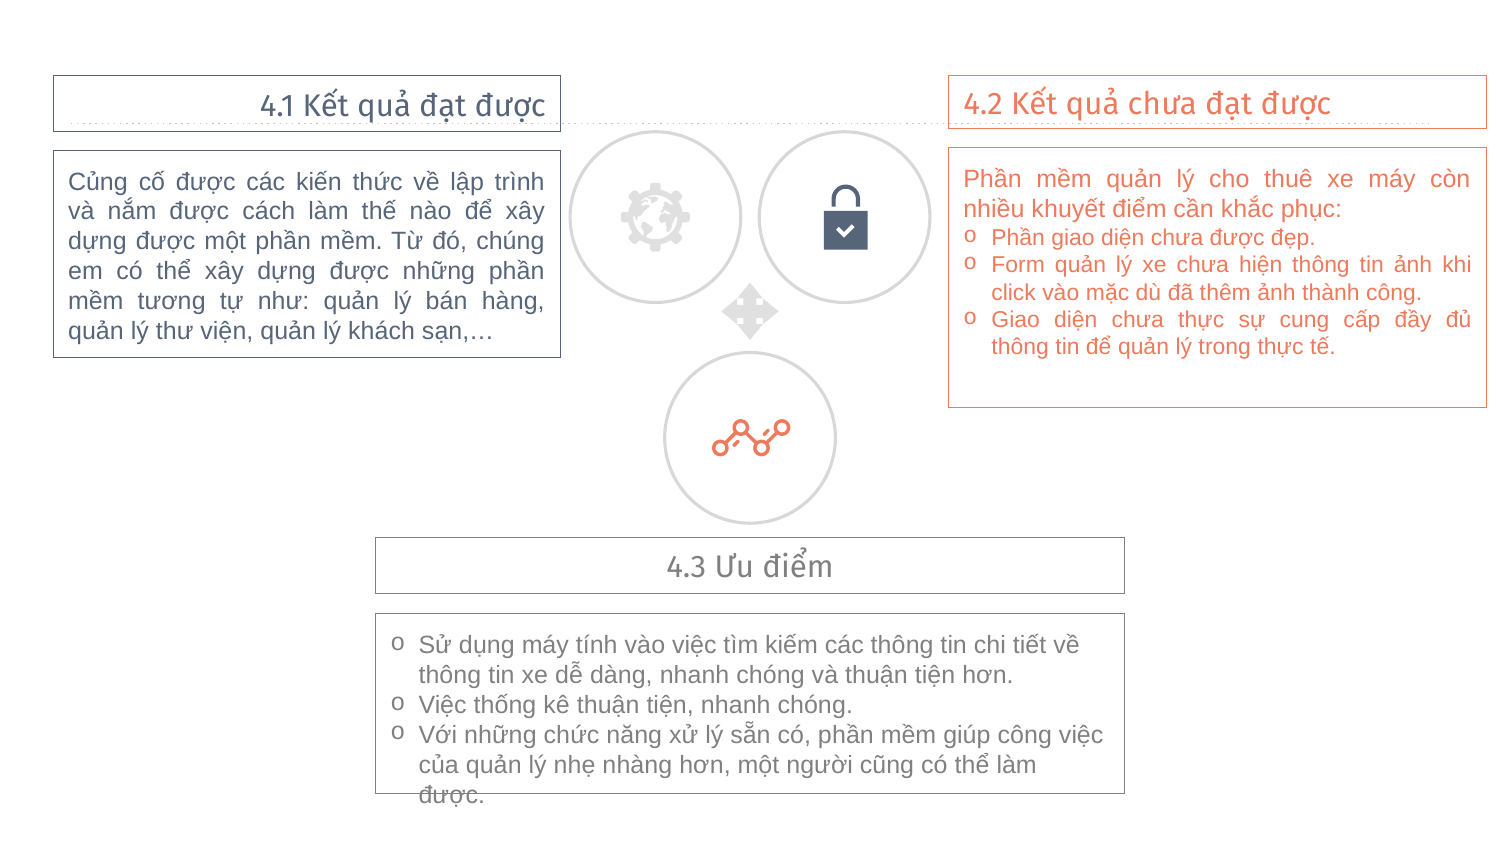

4.1 Kết quả đạt được
Củng cố được các kiến thức về lập trình và nắm được cách làm thế nào để xây dựng được một phần mềm. Từ đó, chúng em có thể xây dựng được những phần mềm tương tự như: quản lý bán hàng, quản lý thư viện, quản lý khách sạn,…
4.2 Kết quả chưa đạt được
Phần mềm quản lý cho thuê xe máy còn nhiều khuyết điểm cần khắc phục:
Phần giao diện chưa được đẹp.
Form quản lý xe chưa hiện thông tin ảnh khi click vào mặc dù đã thêm ảnh thành công.
Giao diện chưa thực sự cung cấp đầy đủ thông tin để quản lý trong thực tế.

4.3 Ưu điểm
Sử dụng máy tính vào việc tìm kiếm các thông tin chi tiết về thông tin xe dễ dàng, nhanh chóng và thuận tiện hơn.
Việc thống kê thuận tiện, nhanh chóng.
Với những chức năng xử lý sẵn có, phần mềm giúp công việc của quản lý nhẹ nhàng hơn, một người cũng có thể làm được.